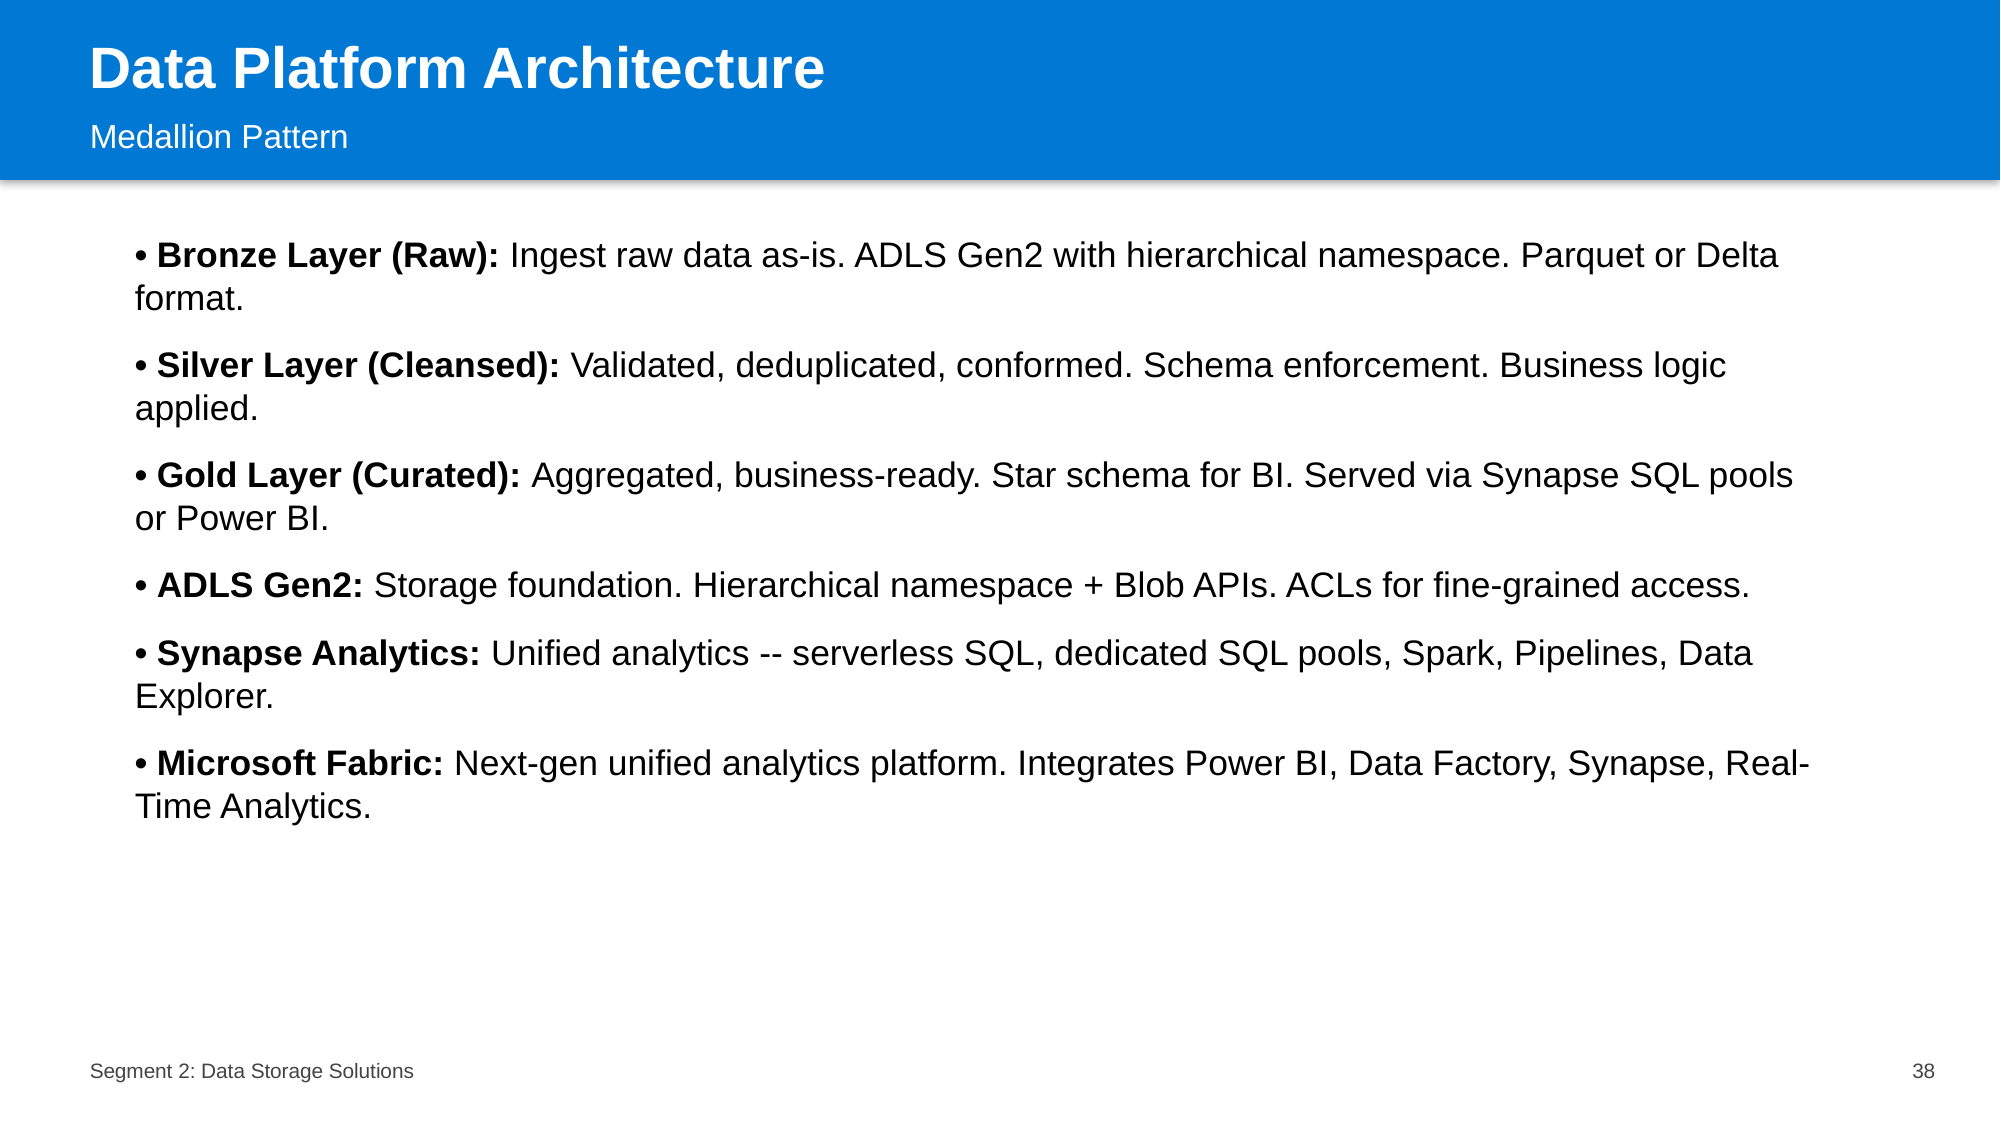

Data Platform Architecture
Medallion Pattern
• Bronze Layer (Raw): Ingest raw data as-is. ADLS Gen2 with hierarchical namespace. Parquet or Delta format.
• Silver Layer (Cleansed): Validated, deduplicated, conformed. Schema enforcement. Business logic applied.
• Gold Layer (Curated): Aggregated, business-ready. Star schema for BI. Served via Synapse SQL pools or Power BI.
• ADLS Gen2: Storage foundation. Hierarchical namespace + Blob APIs. ACLs for fine-grained access.
• Synapse Analytics: Unified analytics -- serverless SQL, dedicated SQL pools, Spark, Pipelines, Data Explorer.
• Microsoft Fabric: Next-gen unified analytics platform. Integrates Power BI, Data Factory, Synapse, Real-Time Analytics.
Segment 2: Data Storage Solutions
38